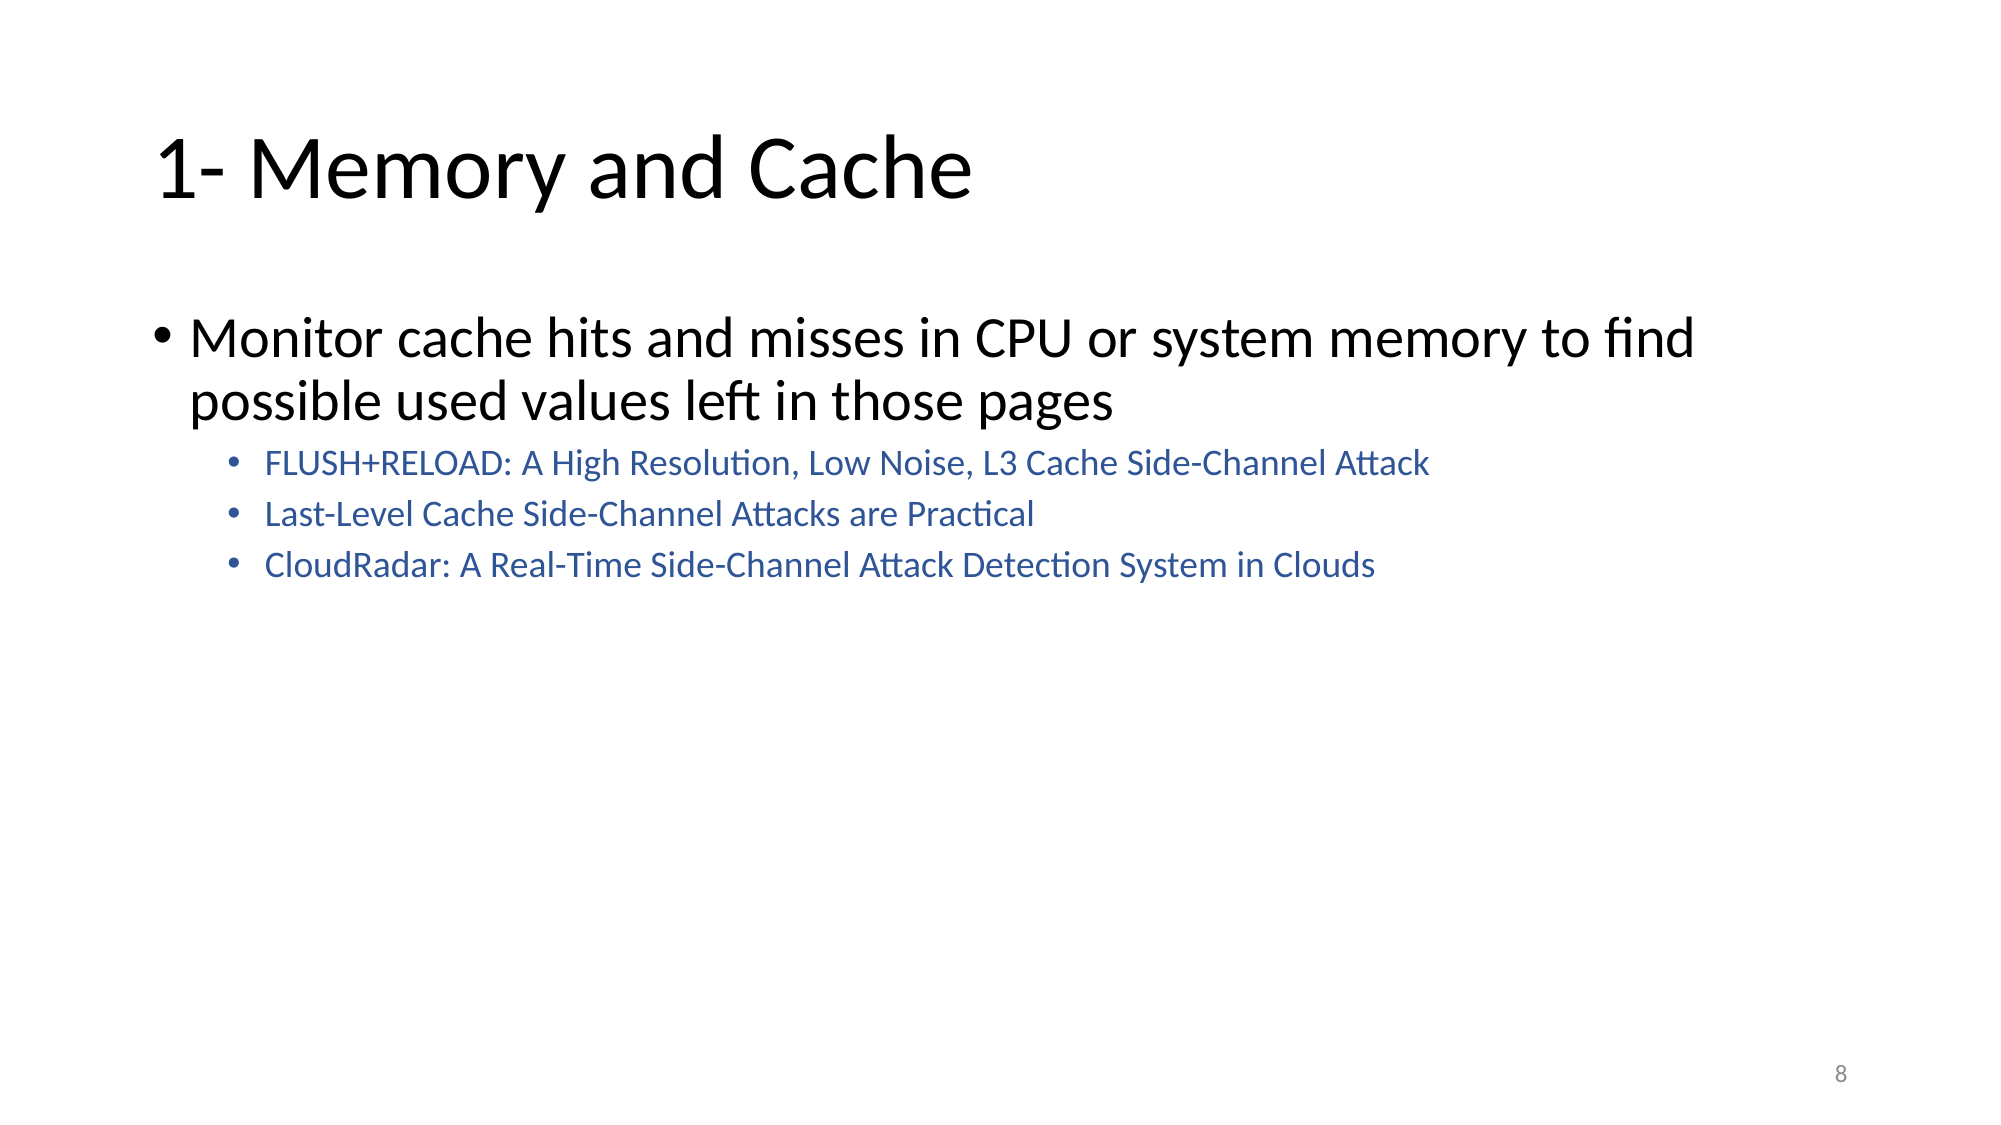

# 1- Memory and Cache
Monitor cache hits and misses in CPU or system memory to find possible used values left in those pages
FLUSH+RELOAD: A High Resolution, Low Noise, L3 Cache Side-Channel Attack
Last-Level Cache Side-Channel Attacks are Practical
CloudRadar: A Real-Time Side-Channel Attack Detection System in Clouds

8